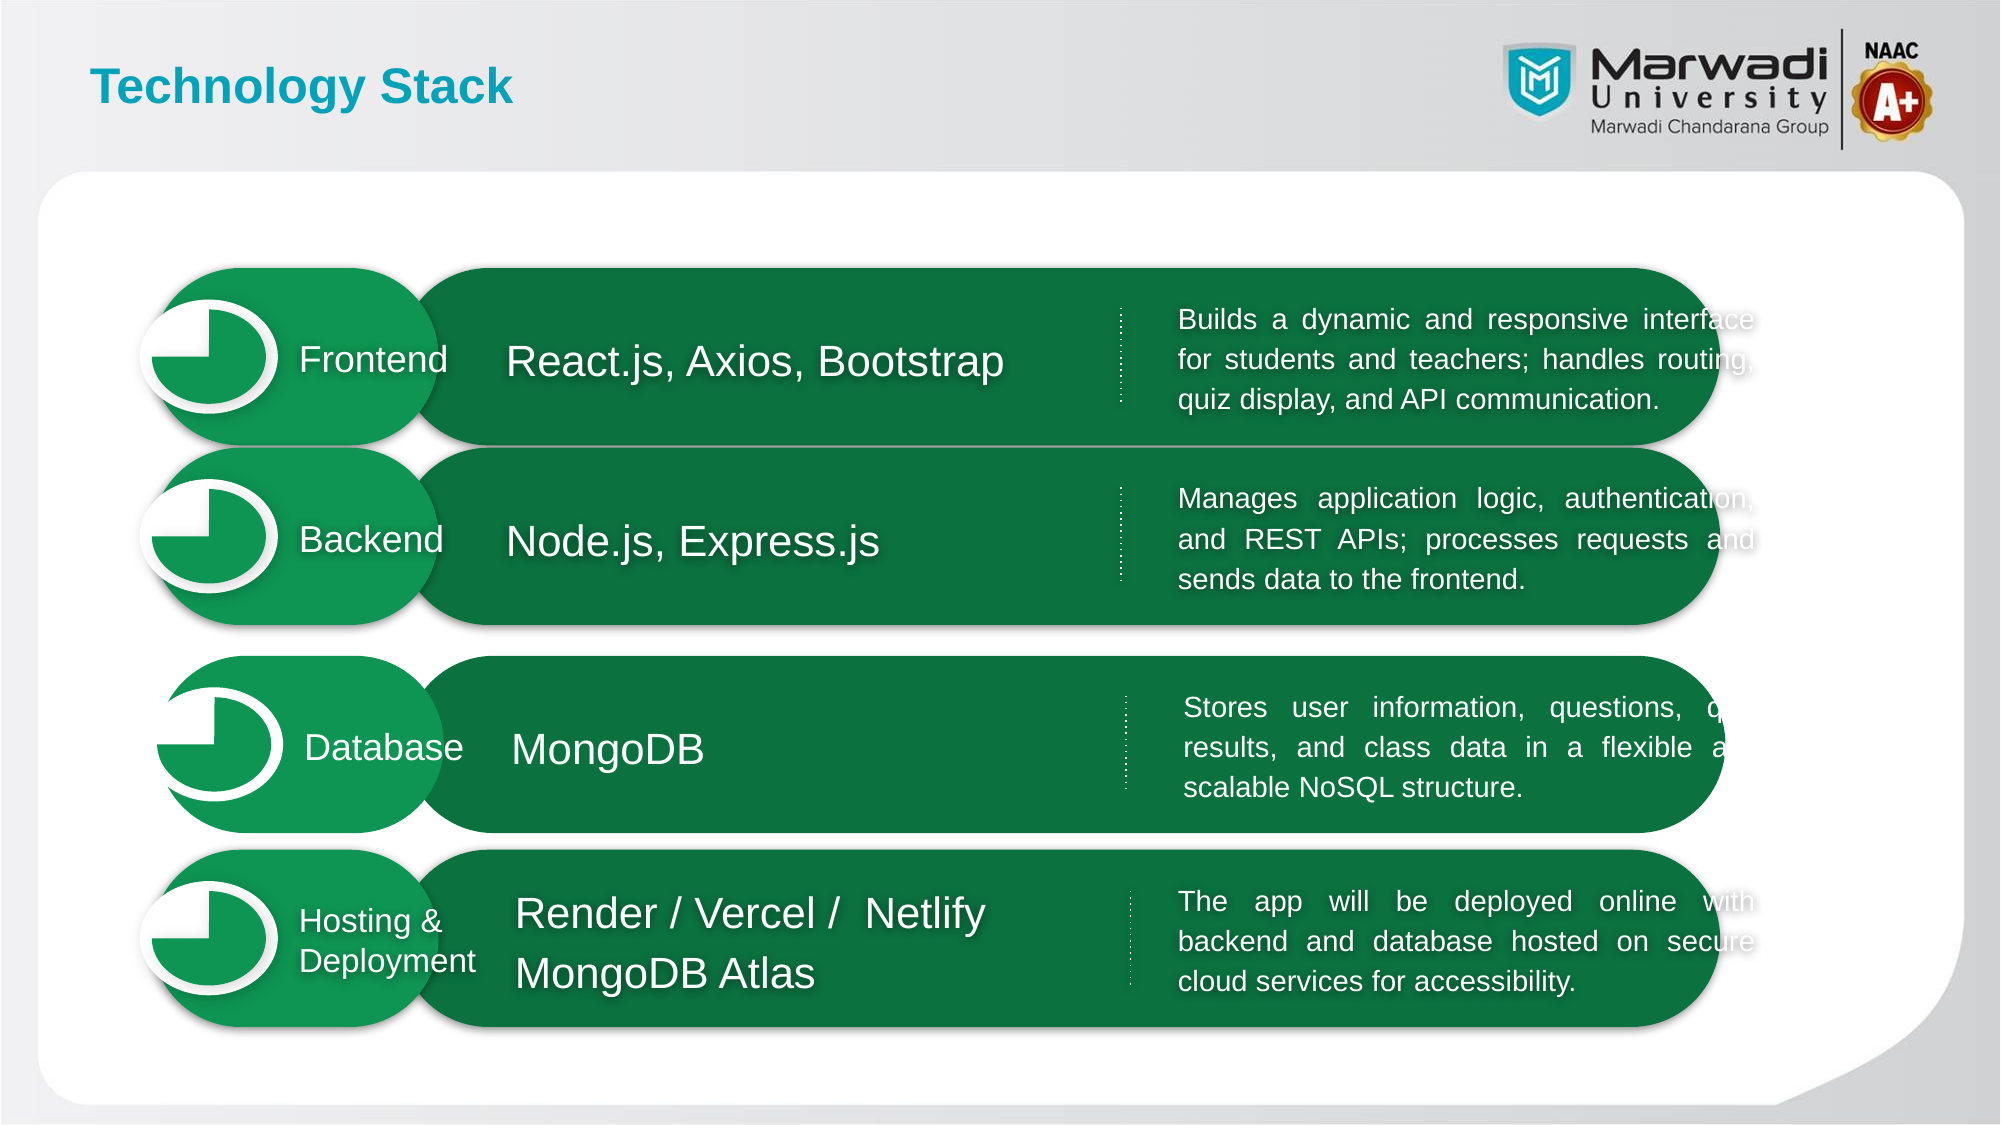

|  |
| --- |
# Technology Stack

React.js, Axios, Bootstrap
Builds a dynamic and responsive interface for students and teachers; handles routing, quiz display, and API communication.

Frontend

Node.js, Express.js
Manages application logic, authentication, and REST APIs; processes requests and sends data to the frontend.

Backend

MongoDB
Stores user information, questions, quiz results, and class data in a flexible and scalable NoSQL structure.

Database

The app will be deployed online with backend and database hosted on secure cloud services for accessibility.
Render / Vercel /  Netlify MongoDB Atlas

Hosting & Deployment